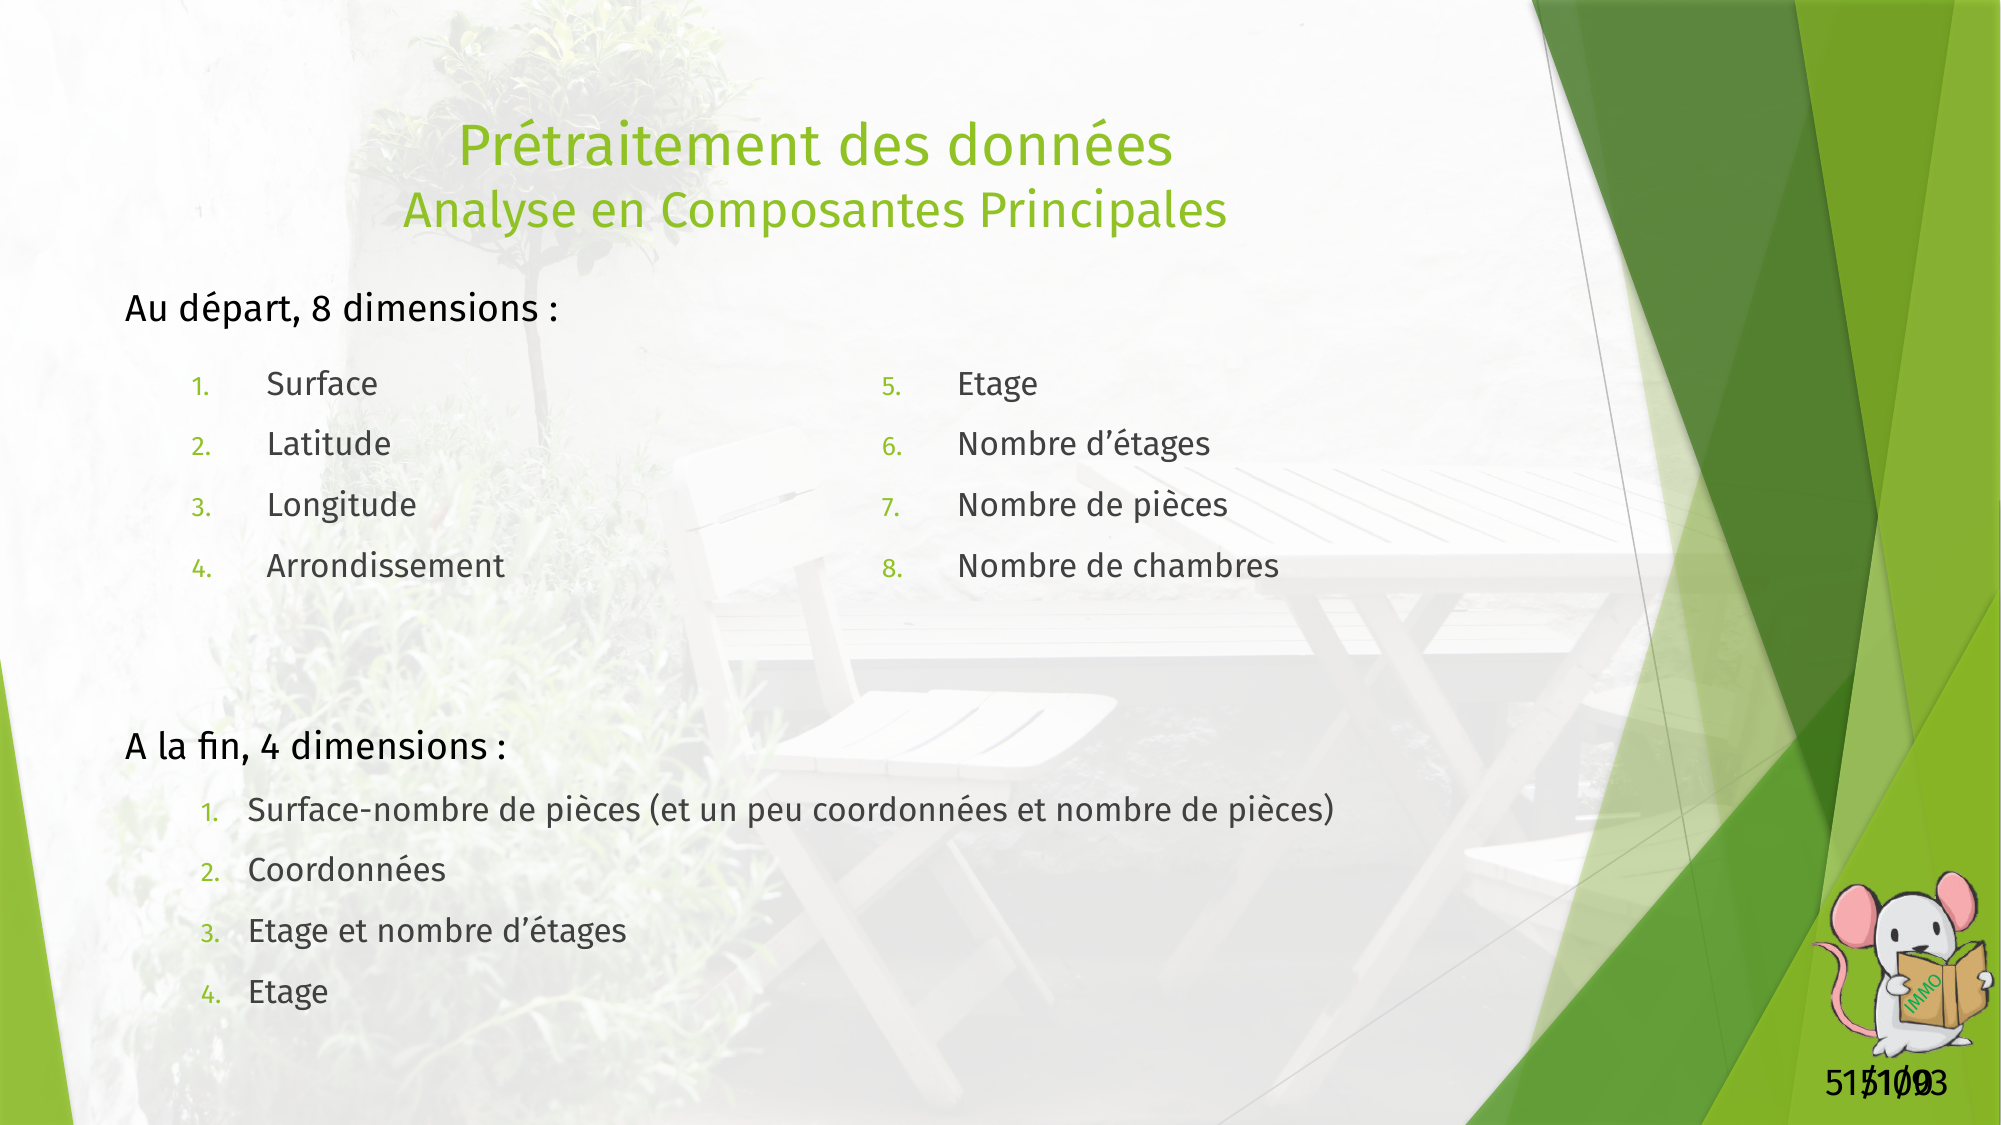

# Prétraitement des données Analyse en Composantes Principales
Au départ, 8 dimensions :
Surface
Latitude
Longitude
Arrondissement

Etage
Nombre d’étages
Nombre de pièces
Nombre de chambres
A la fin, 4 dimensions :
Surface-nombre de pièces (et un peu coordonnées et nombre de pièces)
Coordonnées
Etage et nombre d’étages
Etage

51/100